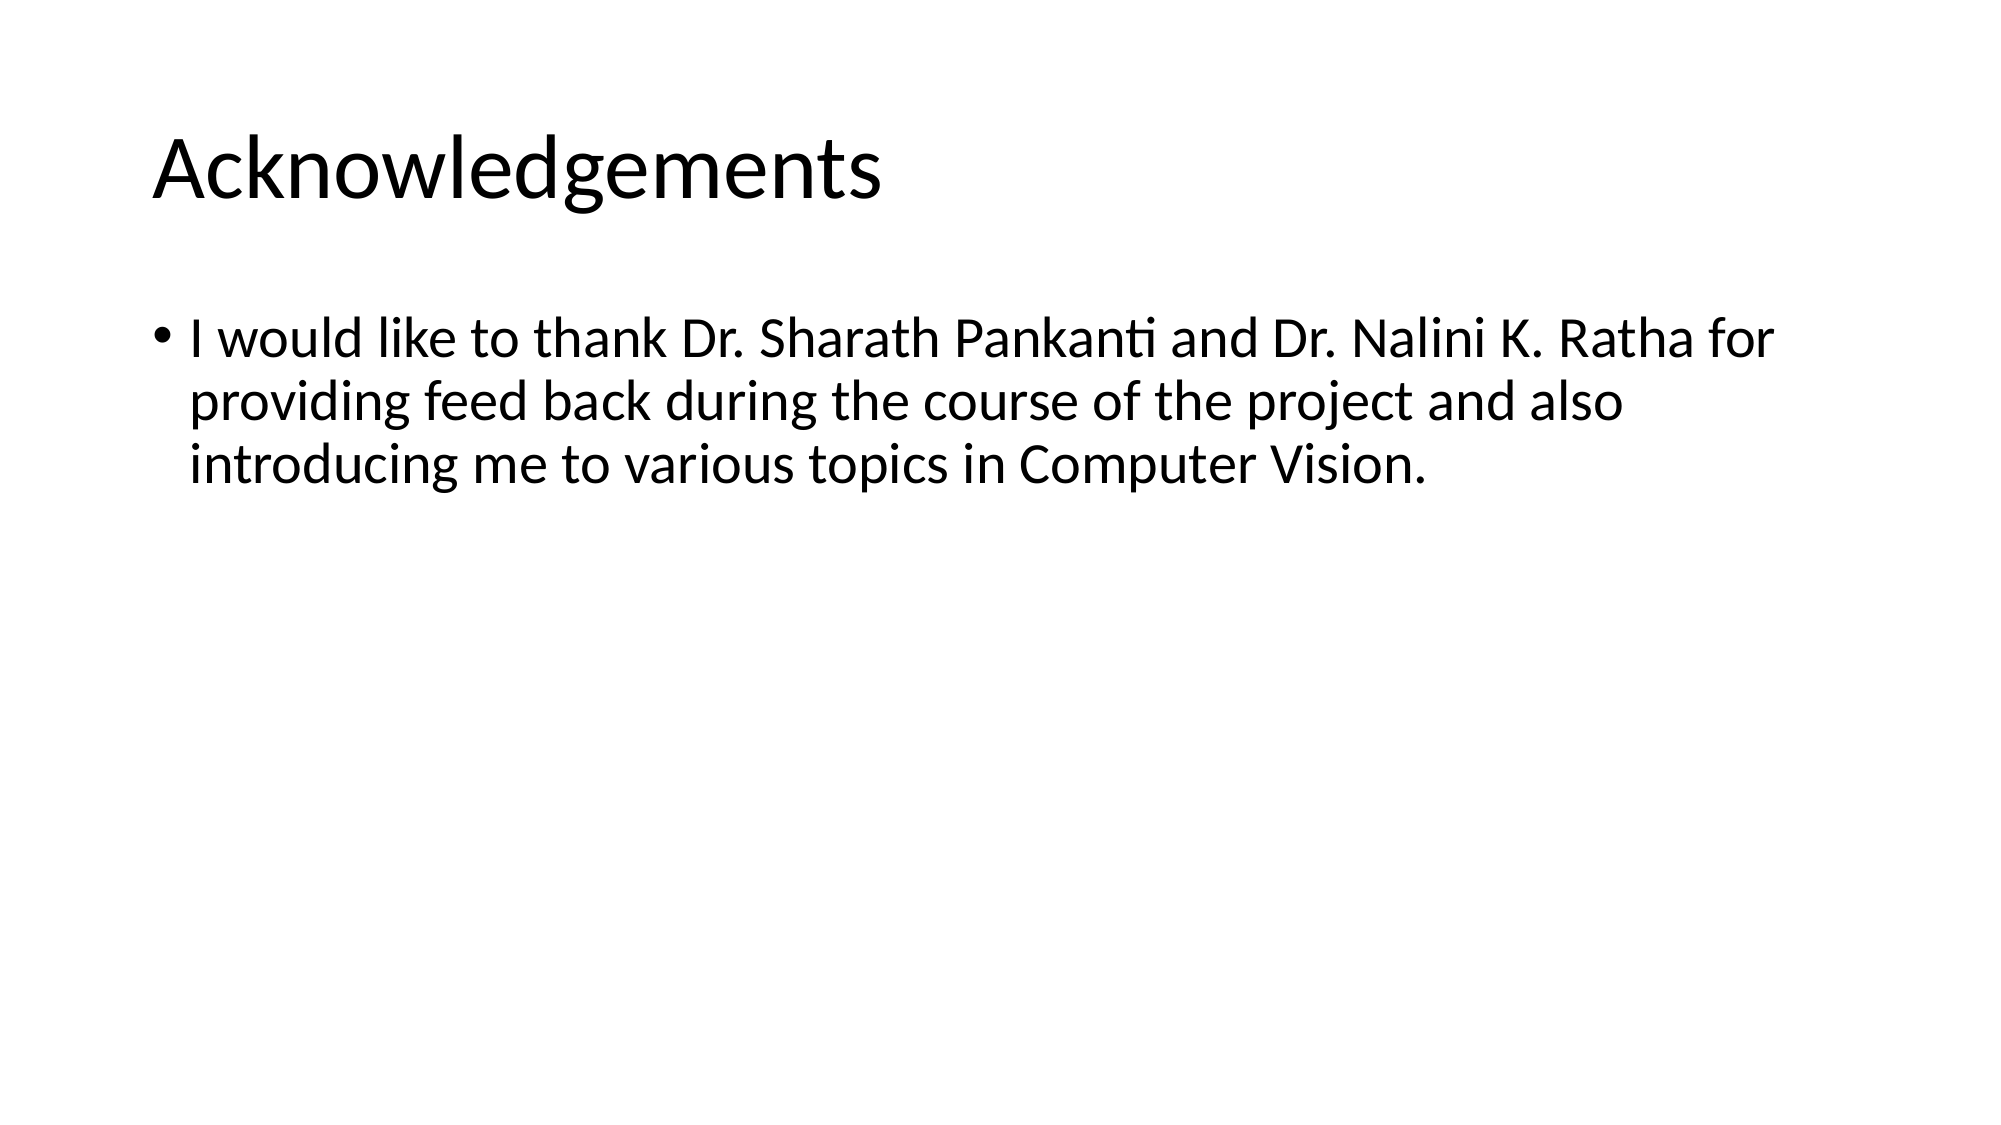

# Acknowledgements
I would like to thank Dr. Sharath Pankanti and Dr. Nalini K. Ratha for providing feed back during the course of the project and also introducing me to various topics in Computer Vision.